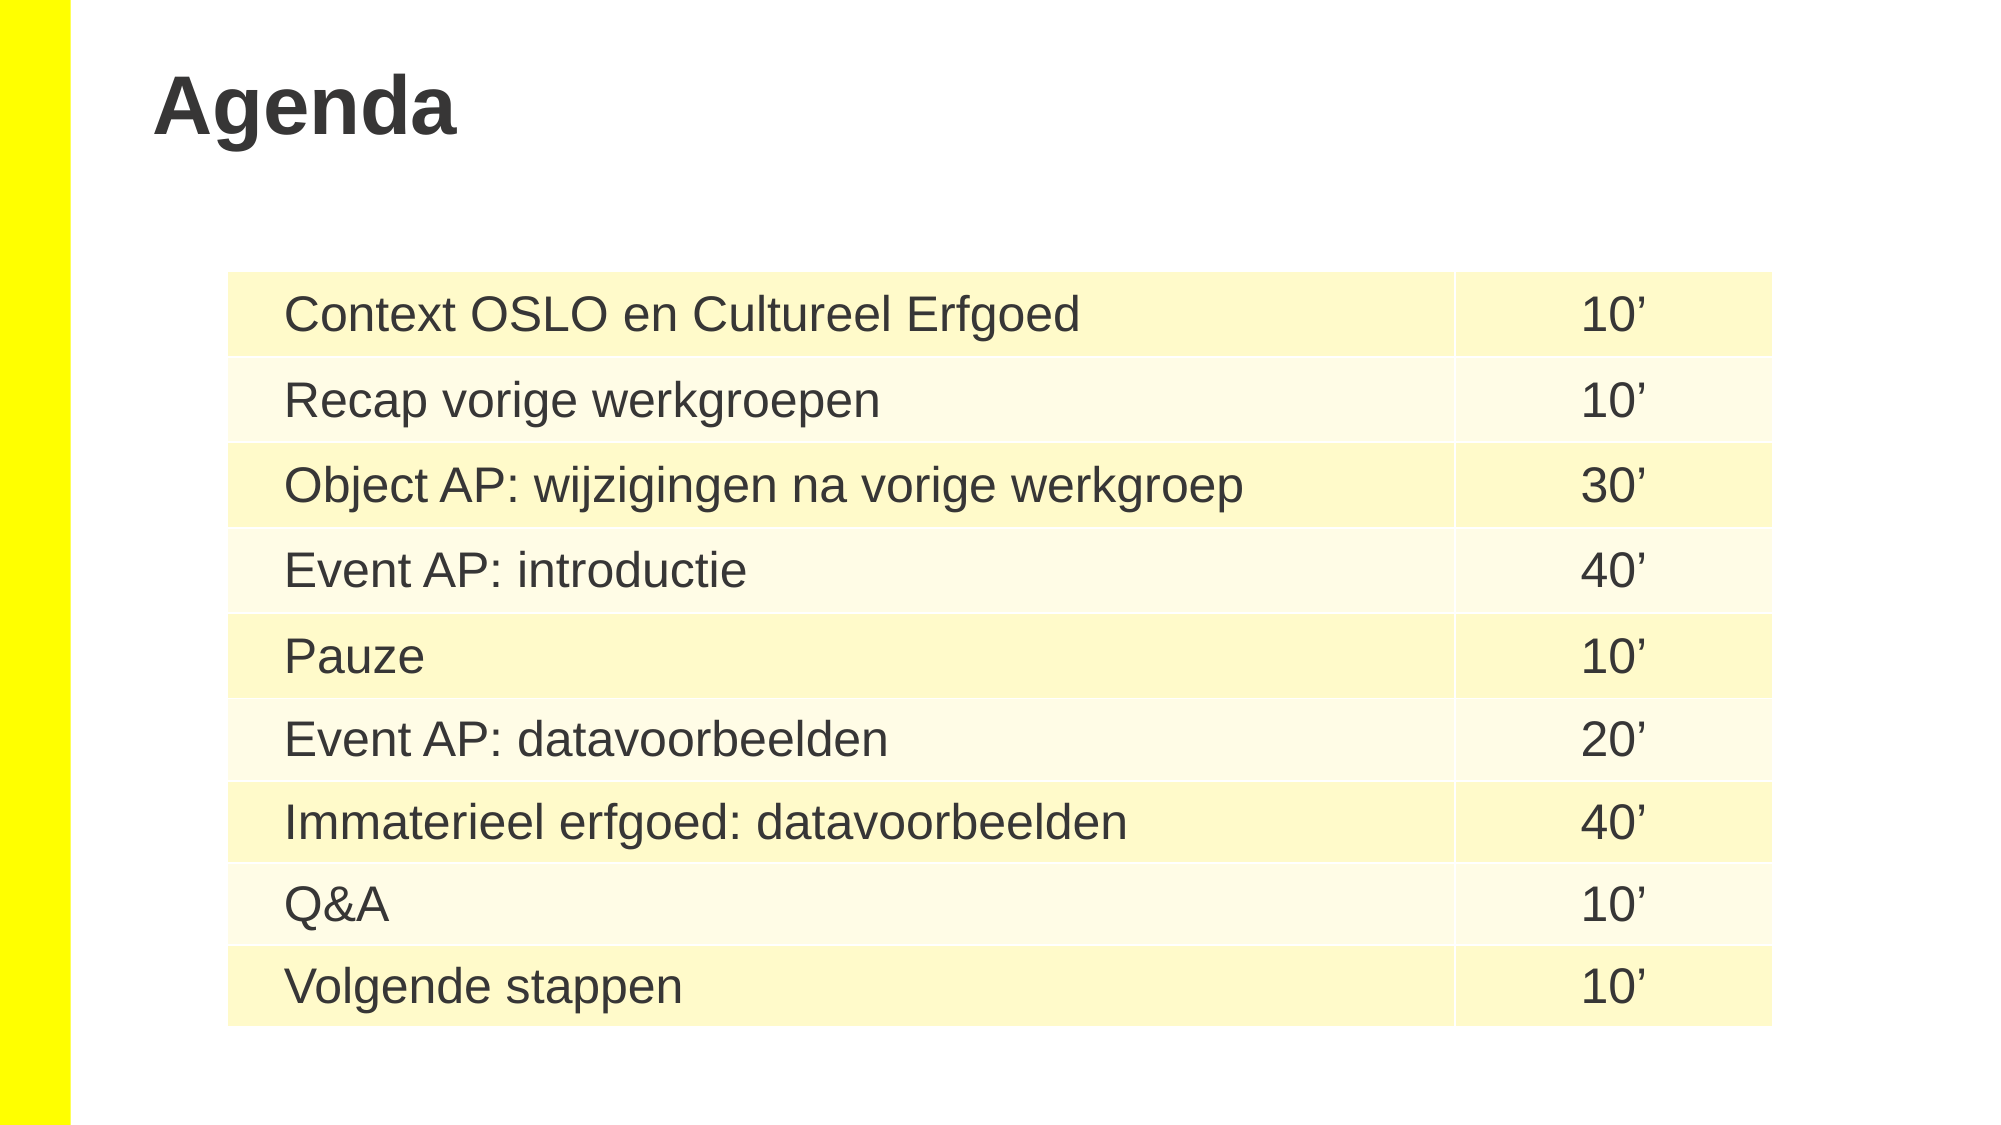

Agenda
| Context OSLO en Cultureel Erfgoed | 10’ |
| --- | --- |
| Recap vorige werkgroepen | 10’ |
| Object AP: wijzigingen na vorige werkgroep | 30’ |
| Event AP: introductie | 40’ |
| Pauze | 10’ |
| Event AP: datavoorbeelden | 20’ |
| Immaterieel erfgoed: datavoorbeelden | 40’ |
| Q&A | 10’ |
| Volgende stappen | 10’ |